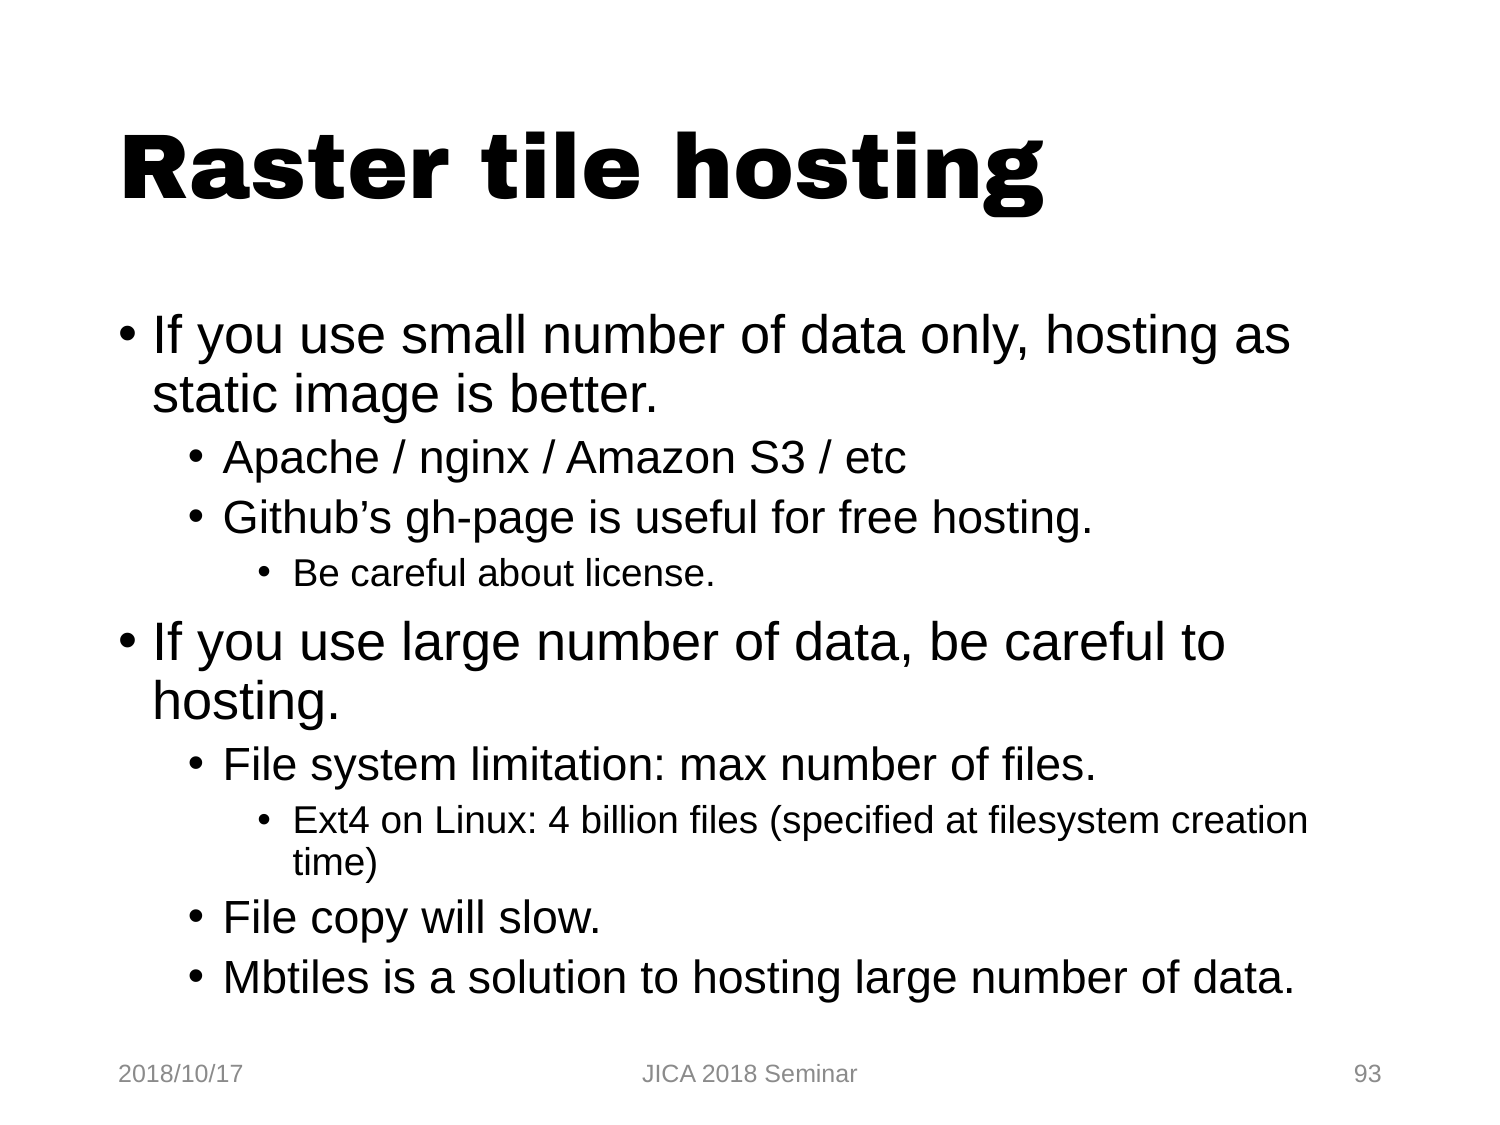

# Raster tile hosting
If you use small number of data only, hosting as static image is better.
Apache / nginx / Amazon S3 / etc
Github’s gh-page is useful for free hosting.
Be careful about license.
If you use large number of data, be careful to hosting.
File system limitation: max number of files.
Ext4 on Linux: 4 billion files (specified at filesystem creation time)
File copy will slow.
Mbtiles is a solution to hosting large number of data.
2018/10/17
JICA 2018 Seminar
93